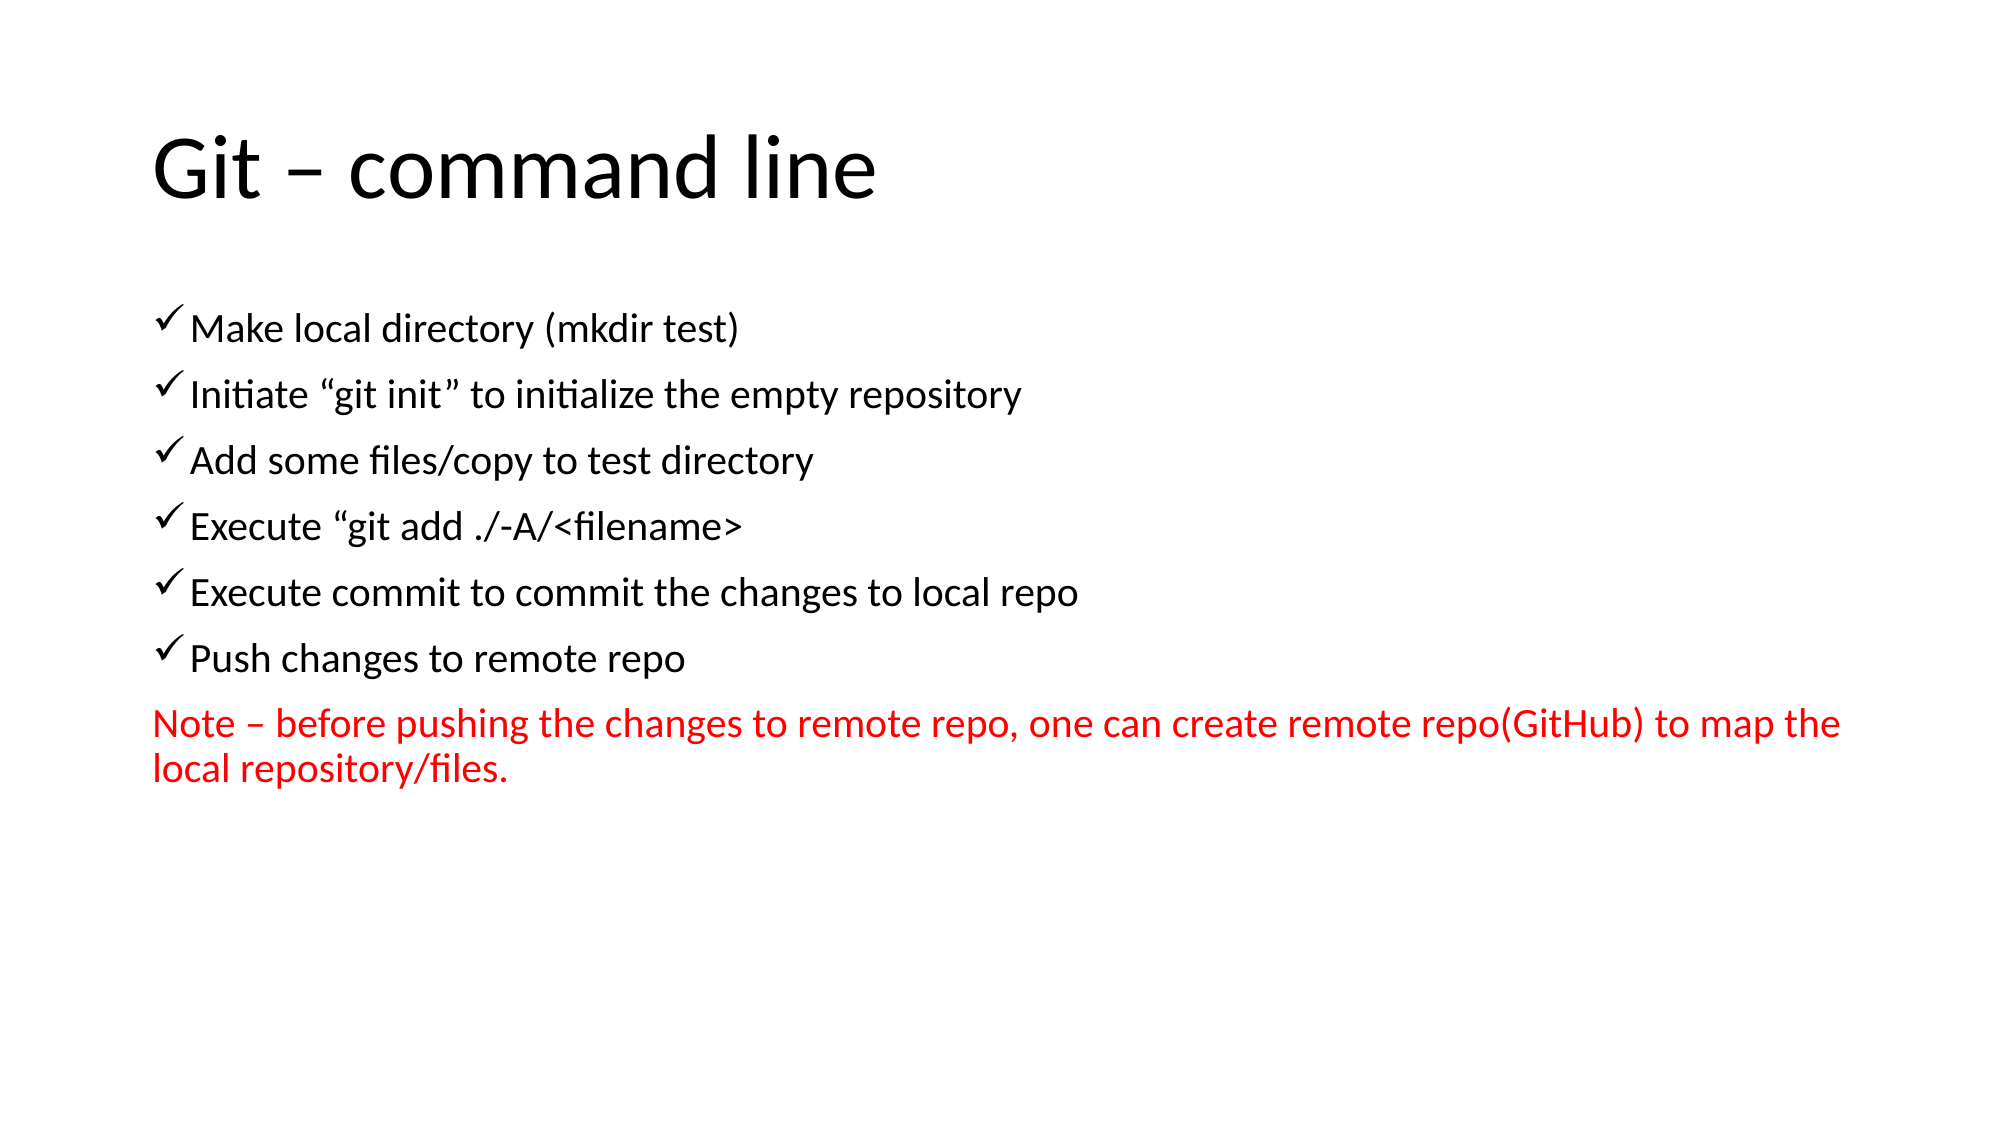

# Git – command line
Make local directory (mkdir test)
Initiate “git init” to initialize the empty repository
Add some files/copy to test directory
Execute “git add ./-A/<filename>
Execute commit to commit the changes to local repo
Push changes to remote repo
Note – before pushing the changes to remote repo, one can create remote repo(GitHub) to map the local repository/files.